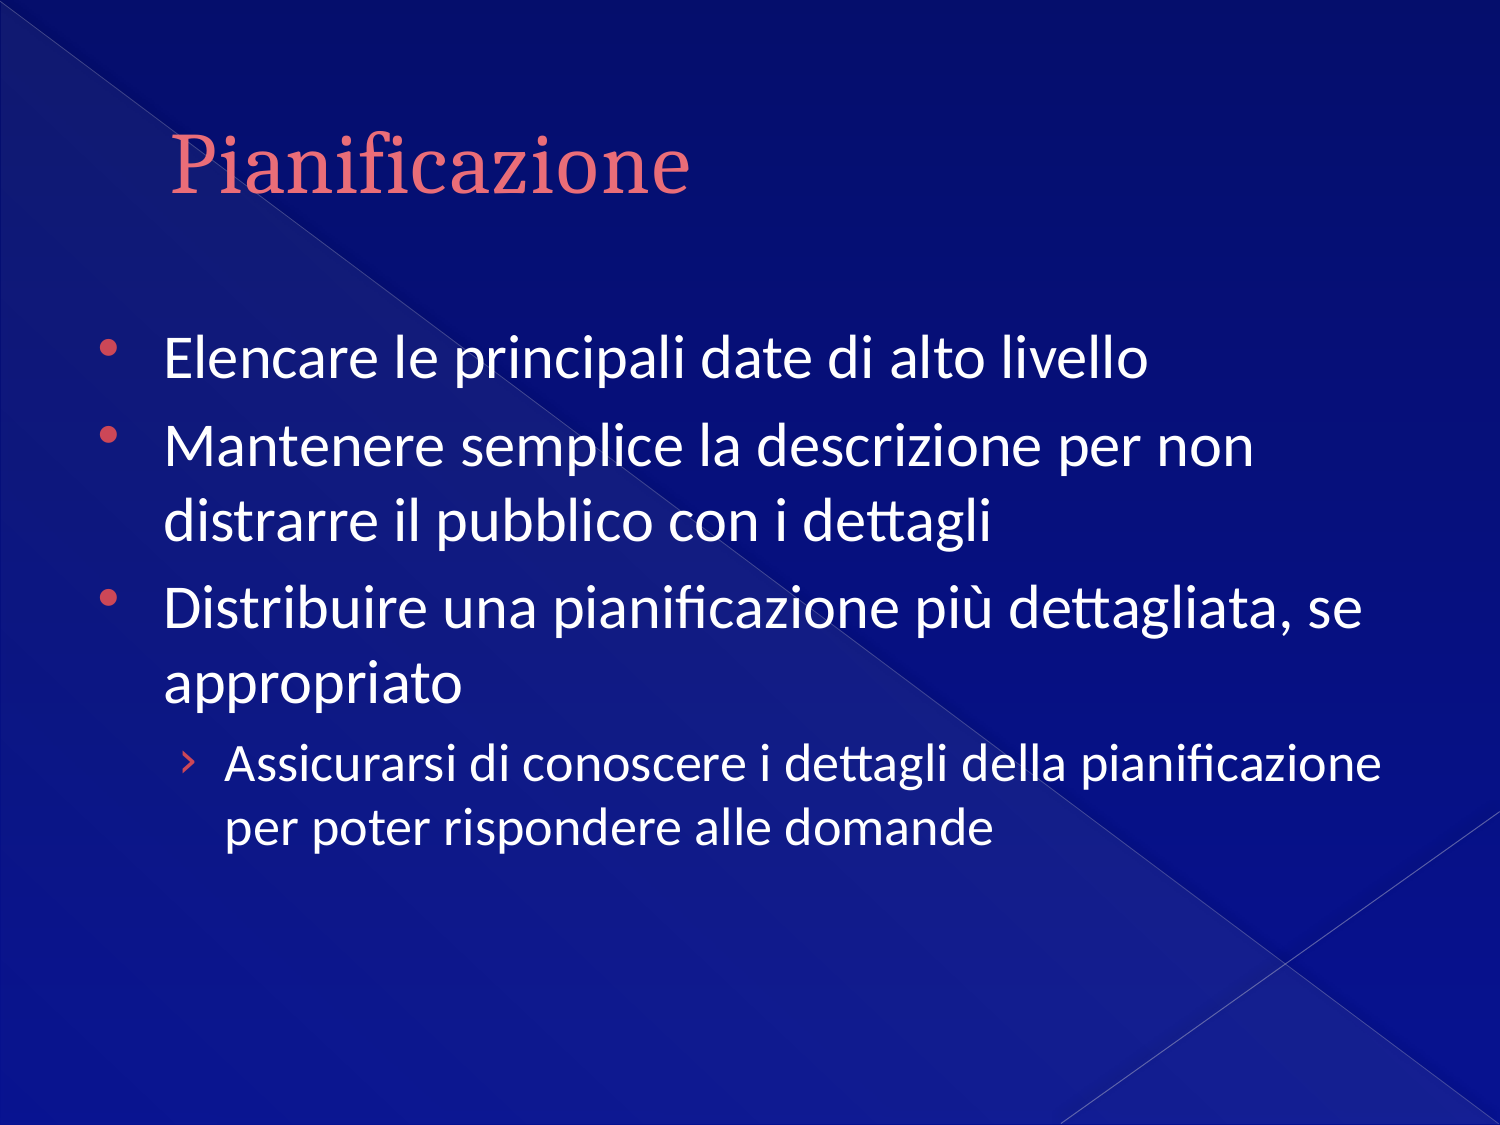

# Pianificazione
Elencare le principali date di alto livello
Mantenere semplice la descrizione per non distrarre il pubblico con i dettagli
Distribuire una pianificazione più dettagliata, se appropriato
Assicurarsi di conoscere i dettagli della pianificazione per poter rispondere alle domande